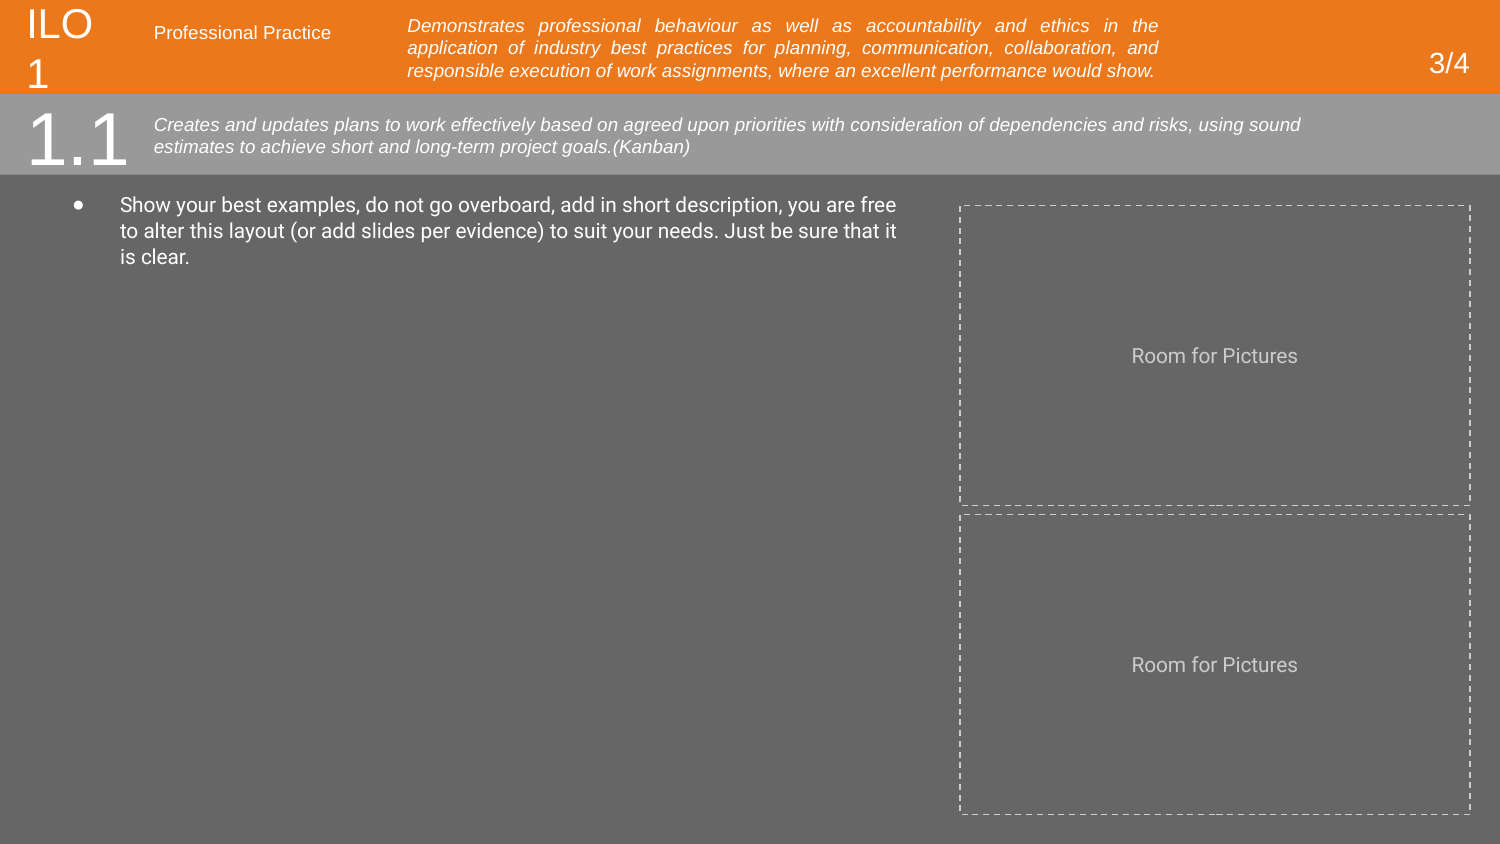

# ILO 1
Professional Practice
3/4
Demonstrates professional behaviour as well as accountability and ethics in the application of industry best practices for planning, communication, collaboration, and responsible execution of work assignments, where an excellent performance would show.
1.1
Creates and updates plans to work effectively based on agreed upon priorities with consideration of dependencies and risks, using sound estimates to achieve short and long-term project goals.(Kanban)
Show your best examples, do not go overboard, add in short description, you are free to alter this layout (or add slides per evidence) to suit your needs. Just be sure that it is clear.